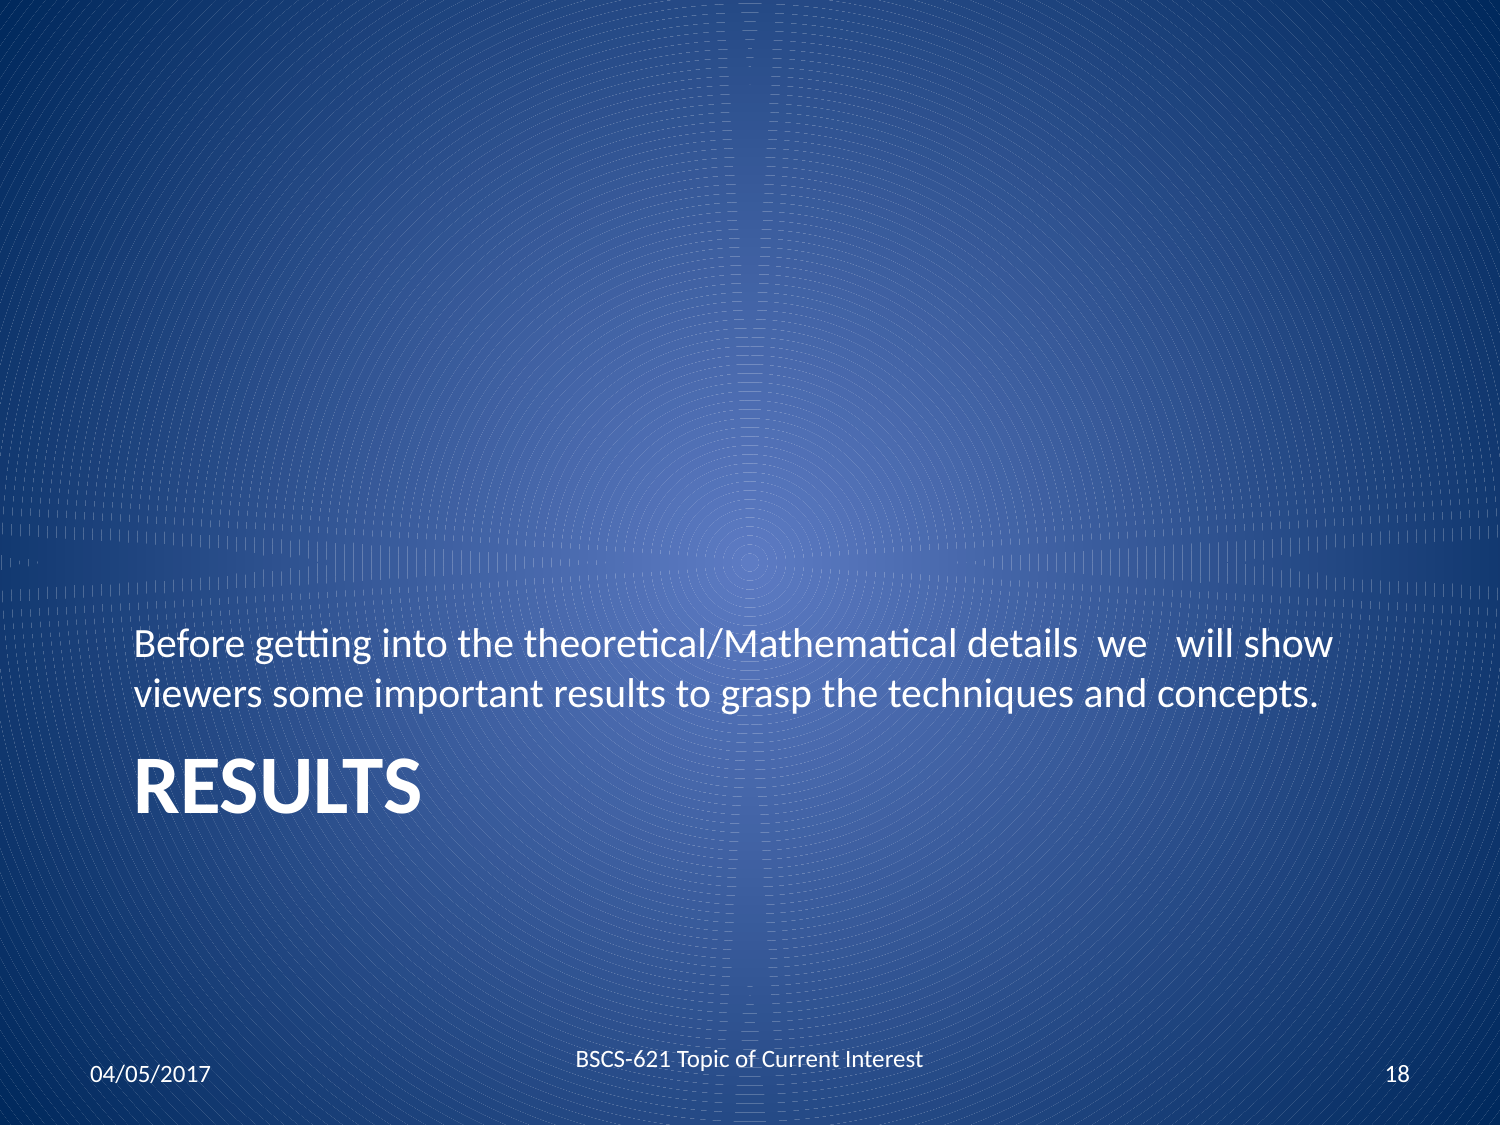

Before getting into the theoretical/Mathematical details  we   will show viewers some important results to grasp the techniques and concepts.
# Results
04/05/2017
BSCS-621 Topic of Current Interest

18